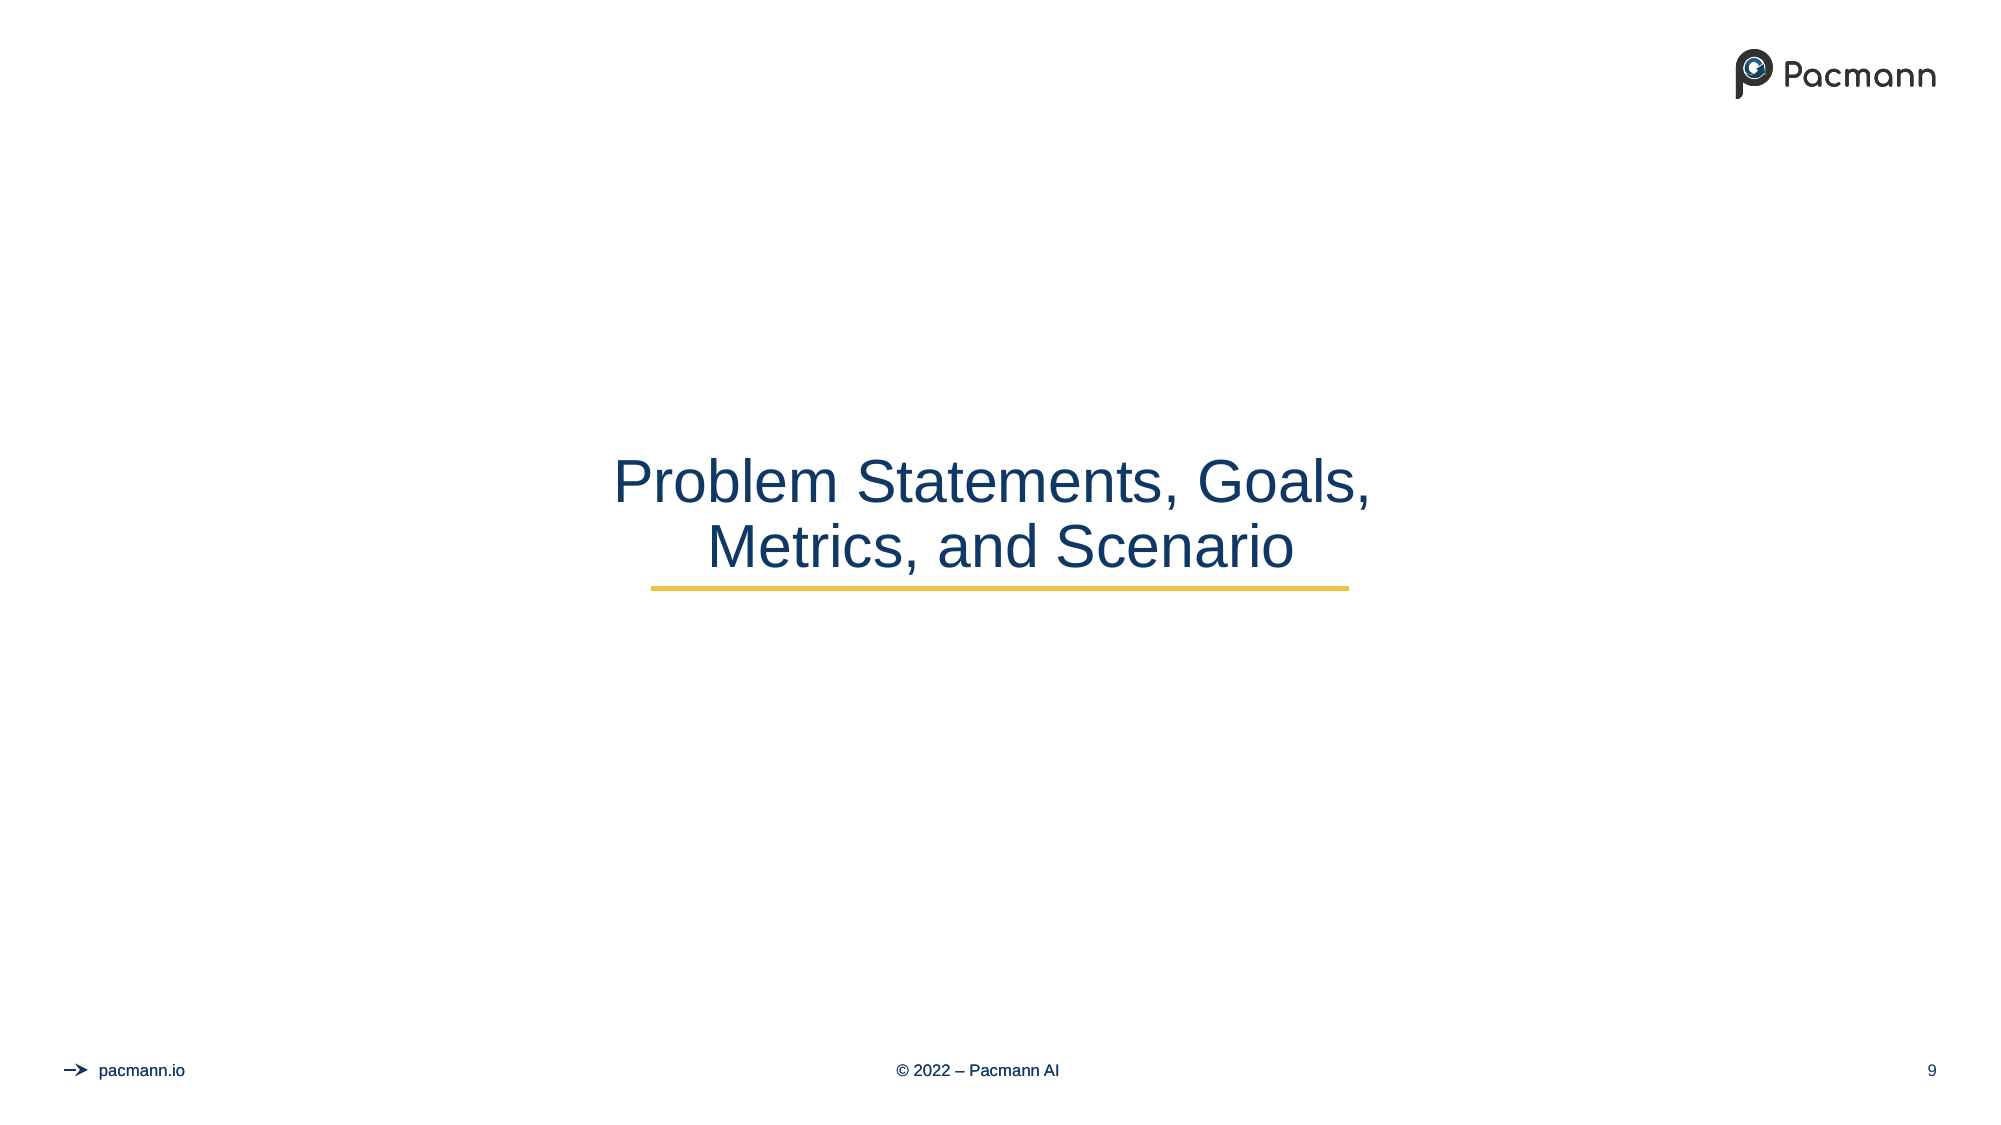

# Problem Statements, Goals,
Metrics, and Scenario